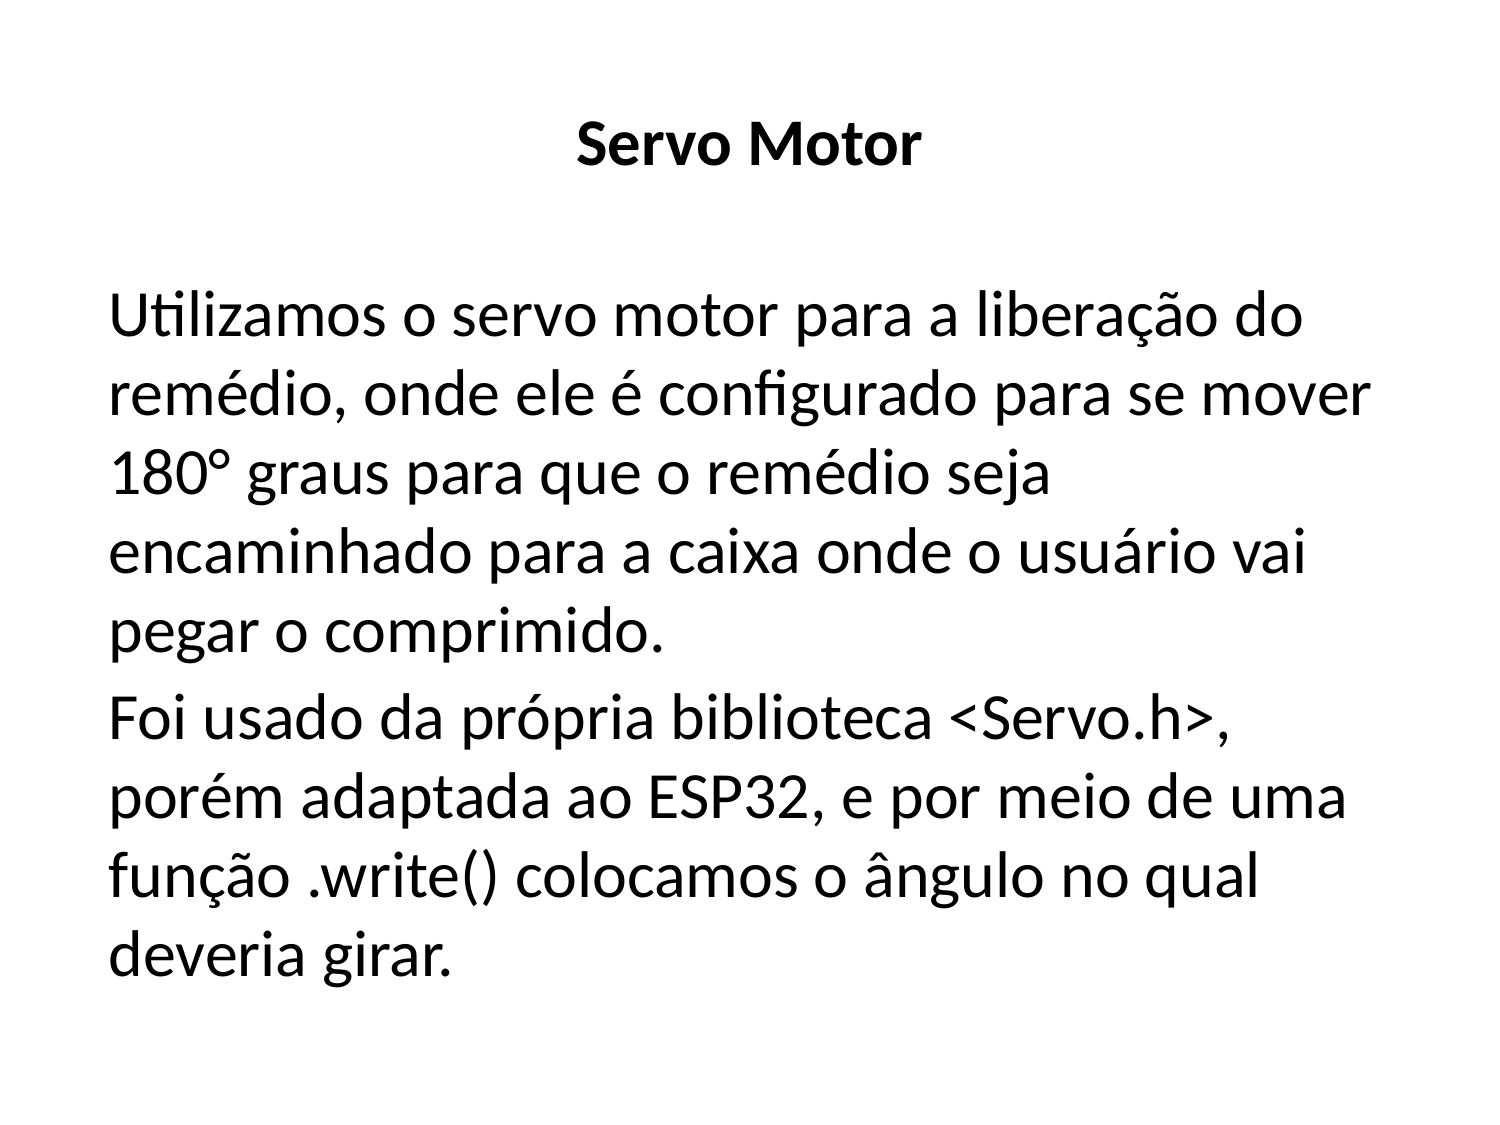

# Servo Motor
	Utilizamos o servo motor para a liberação do remédio, onde ele é configurado para se mover 180° graus para que o remédio seja encaminhado para a caixa onde o usuário vai pegar o comprimido.
	Foi usado da própria biblioteca <Servo.h>, porém adaptada ao ESP32, e por meio de uma função .write() colocamos o ângulo no qual deveria girar.